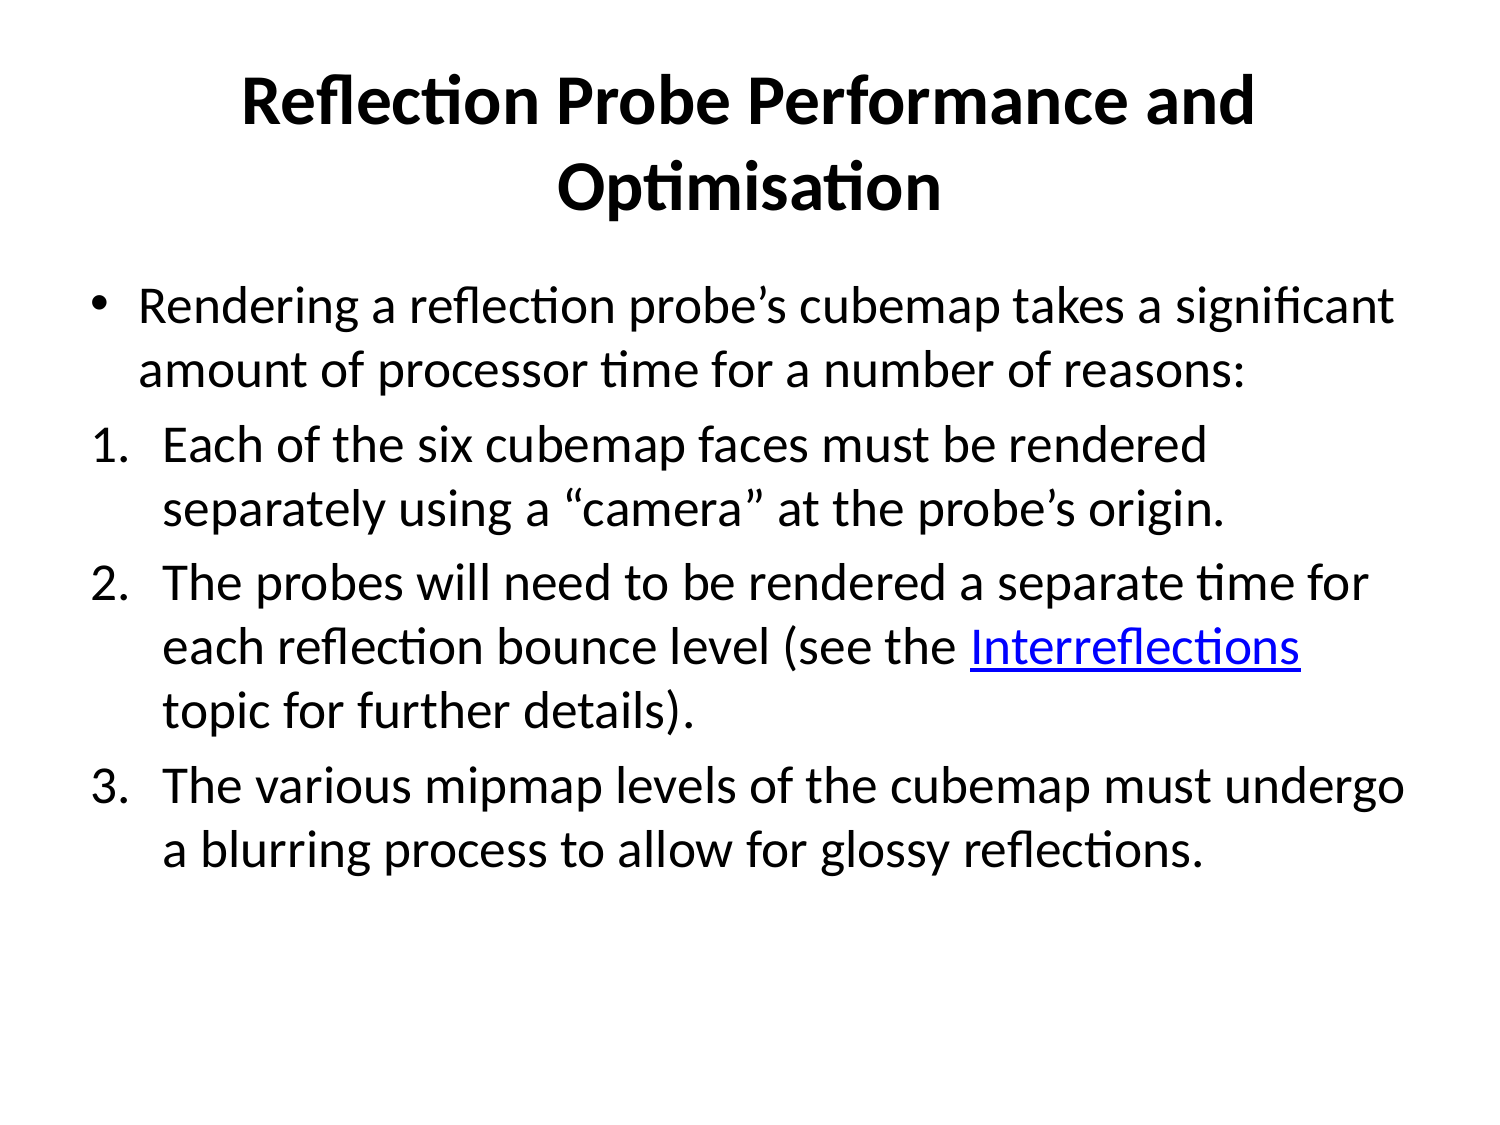

# Reflection Probe Performance and Optimisation
Rendering a reflection probe’s cubemap takes a significant amount of processor time for a number of reasons:
Each of the six cubemap faces must be rendered separately using a “camera” at the probe’s origin.
The probes will need to be rendered a separate time for each reflection bounce level (see the Interreflections topic for further details).
The various mipmap levels of the cubemap must undergo a blurring process to allow for glossy reflections.